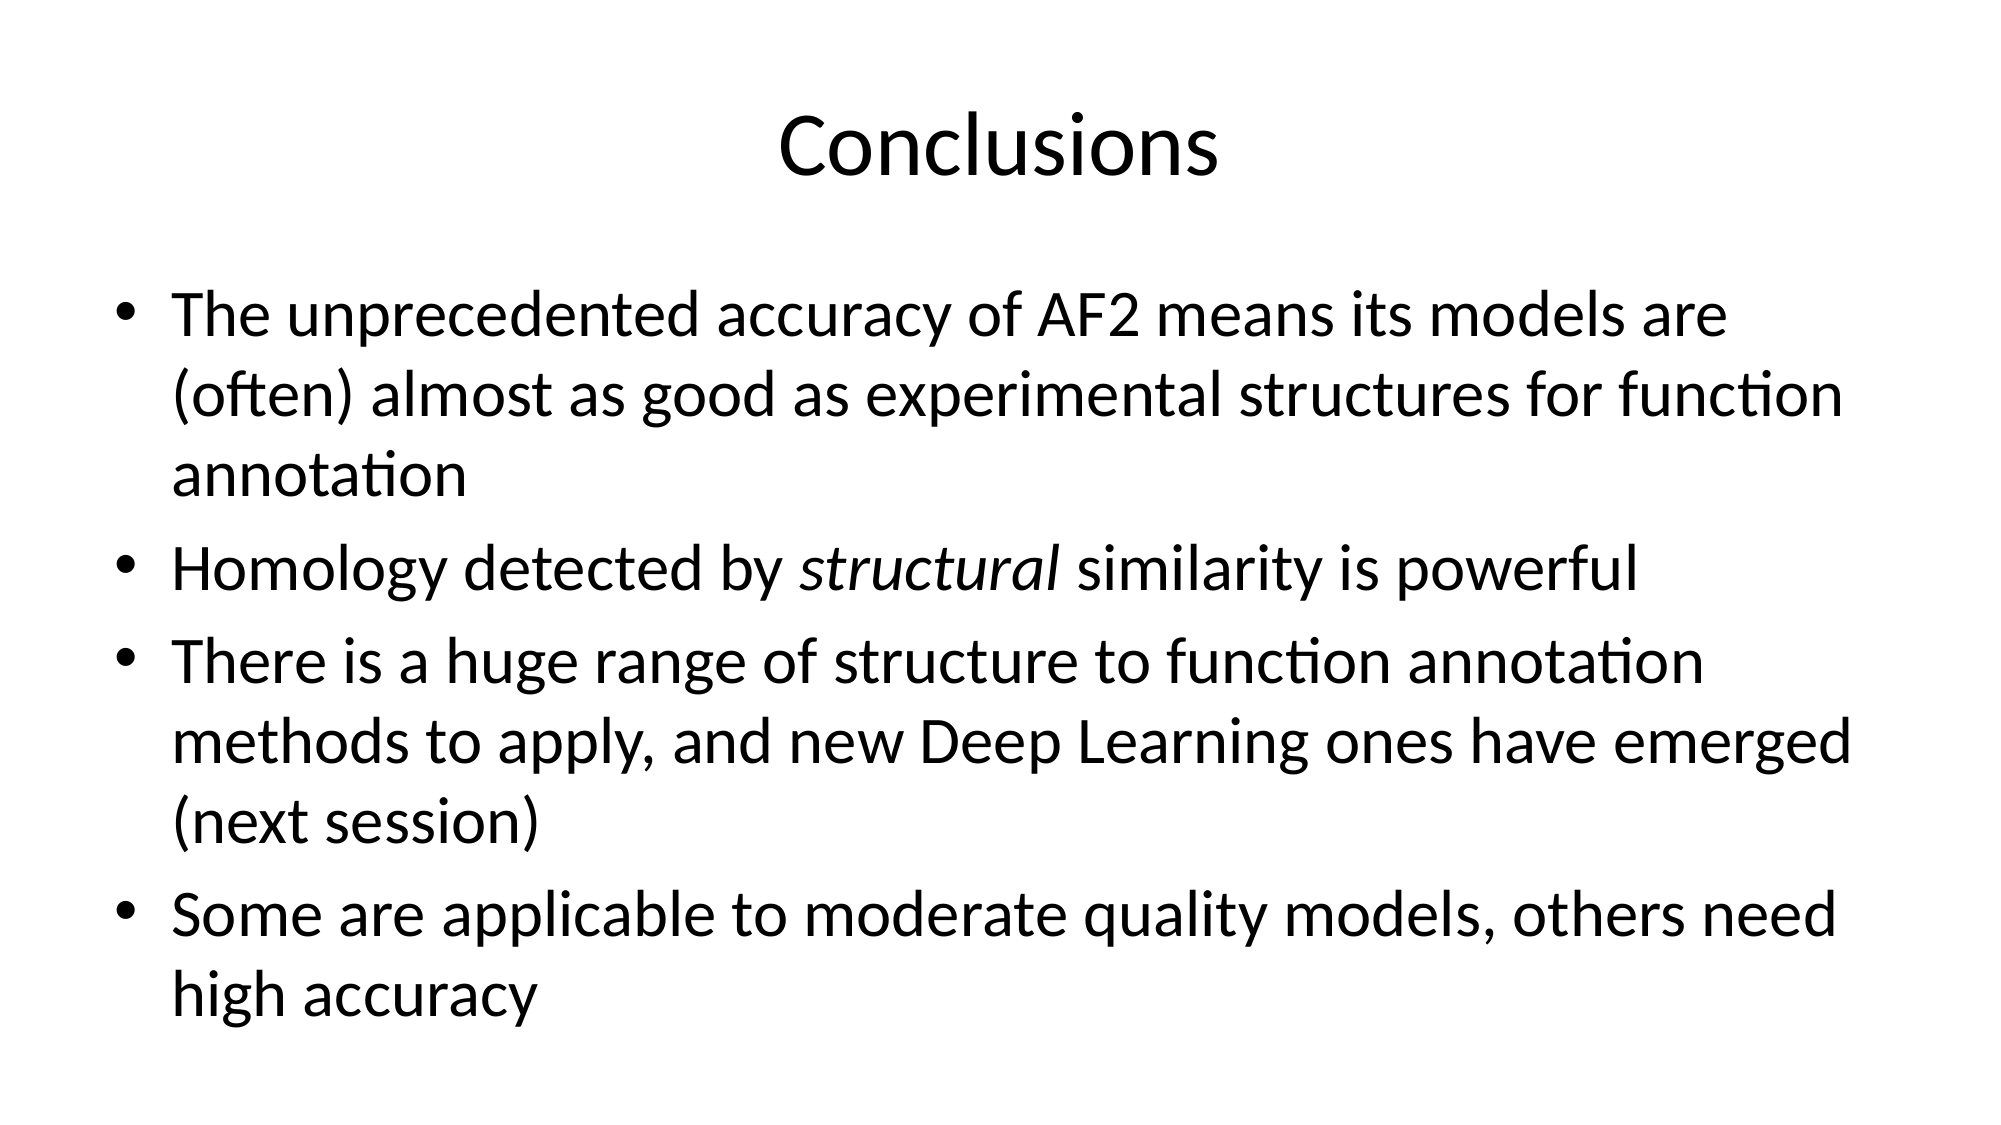

# Conclusions
The unprecedented accuracy of AF2 means its models are (often) almost as good as experimental structures for function annotation
Homology detected by structural similarity is powerful
There is a huge range of structure to function annotation methods to apply, and new Deep Learning ones have emerged (next session)
Some are applicable to moderate quality models, others need high accuracy